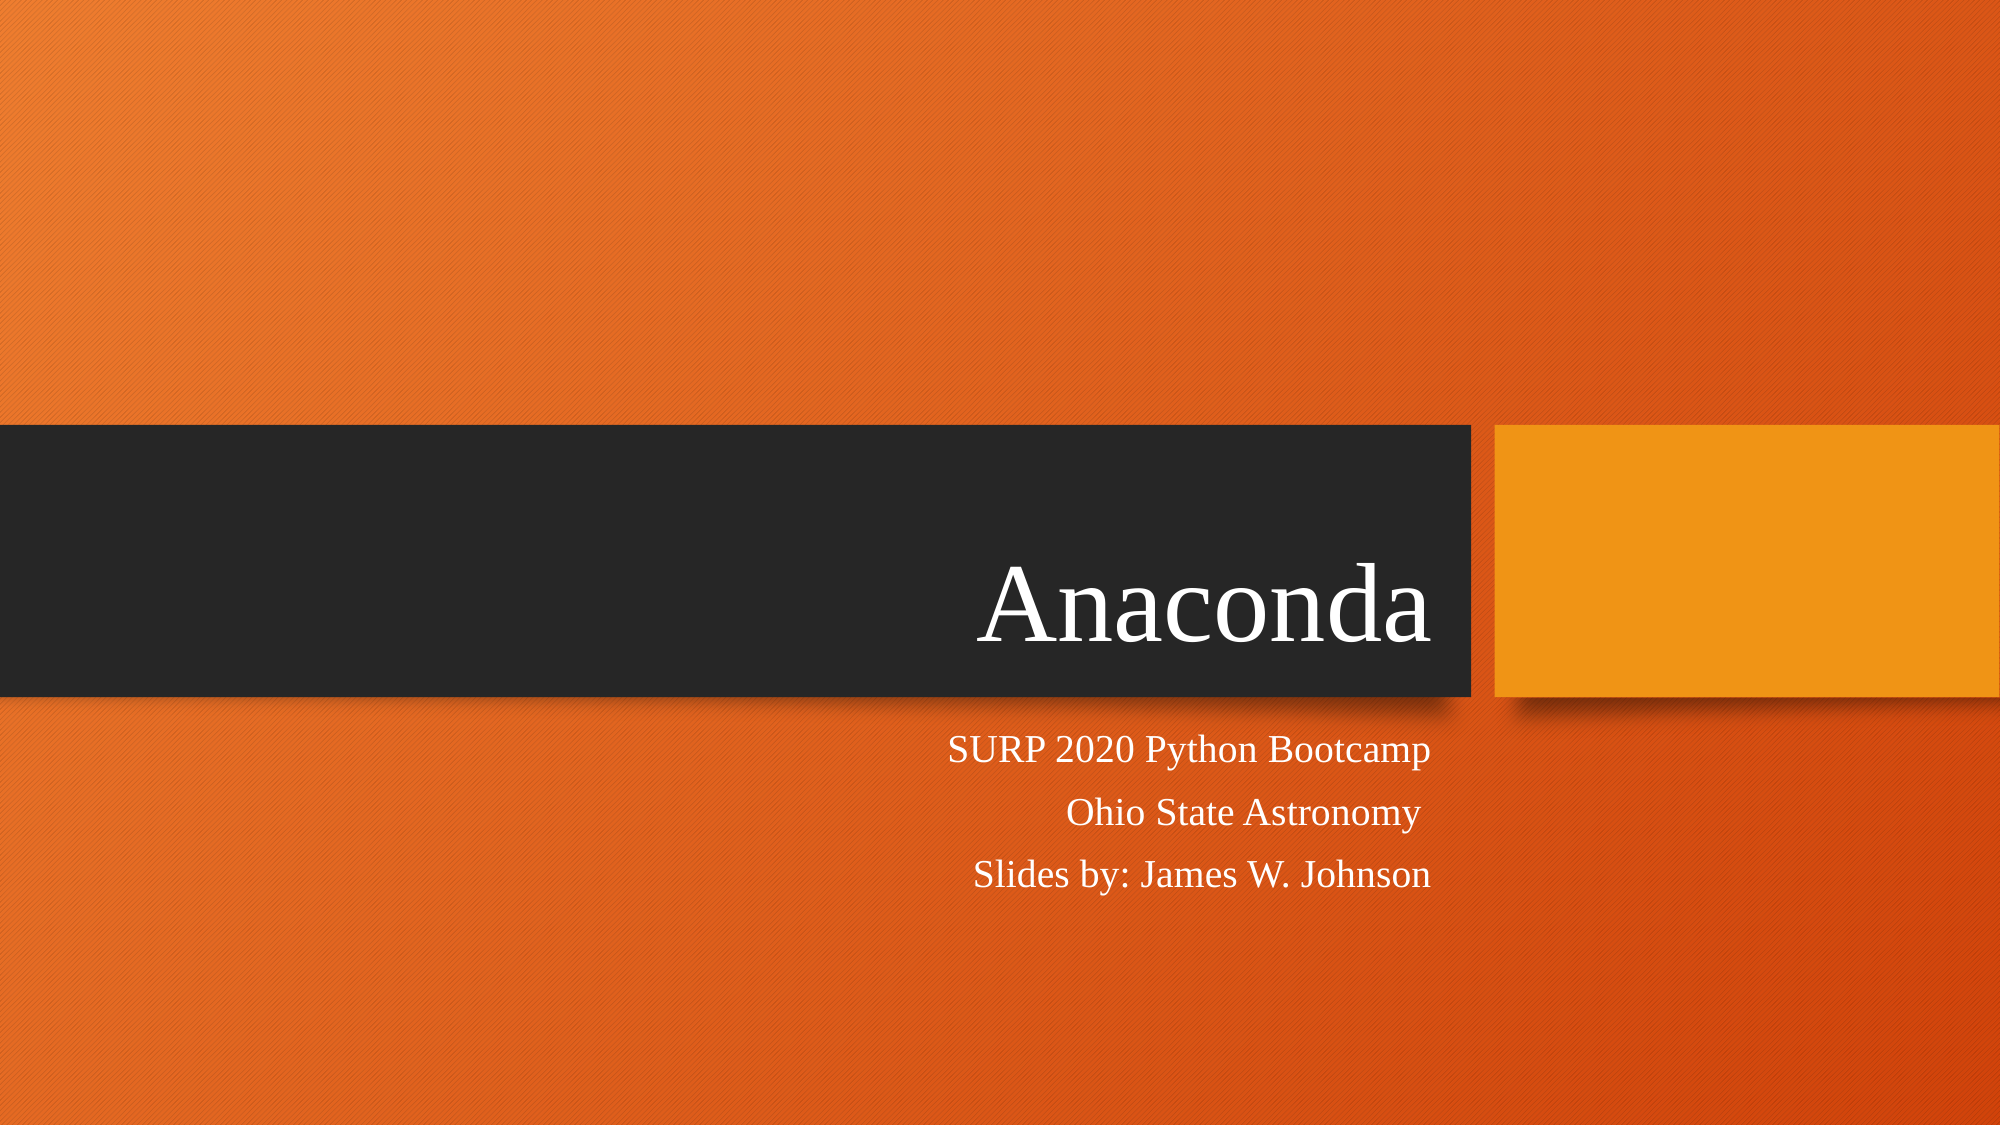

# Anaconda
SURP 2020 Python Bootcamp
Ohio State Astronomy
Slides by: James W. Johnson